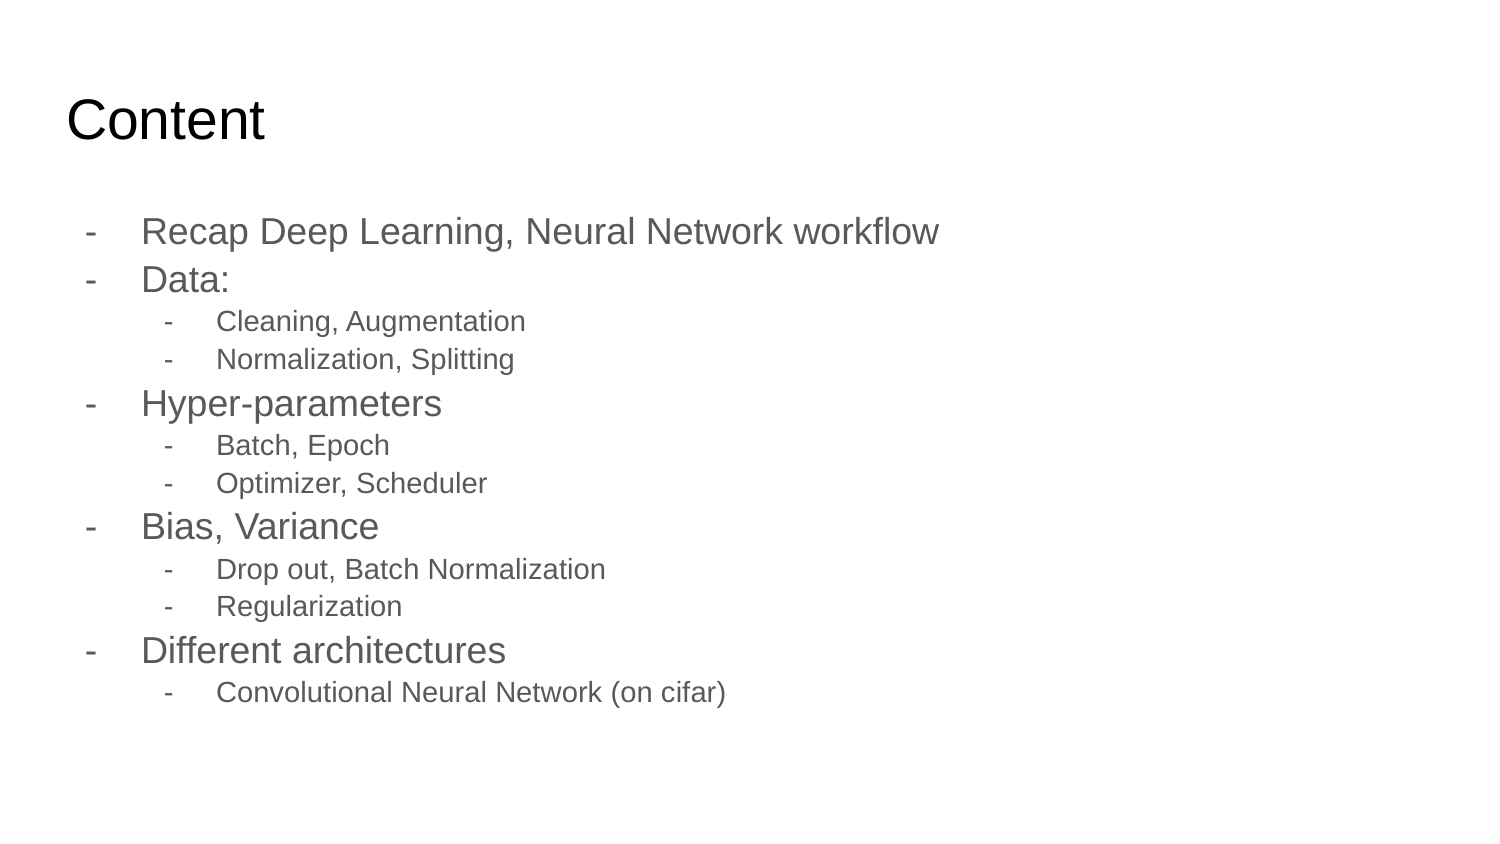

# Content
Recap Deep Learning, Neural Network workflow
Data:
Cleaning, Augmentation
Normalization, Splitting
Hyper-parameters
Batch, Epoch
Optimizer, Scheduler
Bias, Variance
Drop out, Batch Normalization
Regularization
Different architectures
Convolutional Neural Network (on cifar)